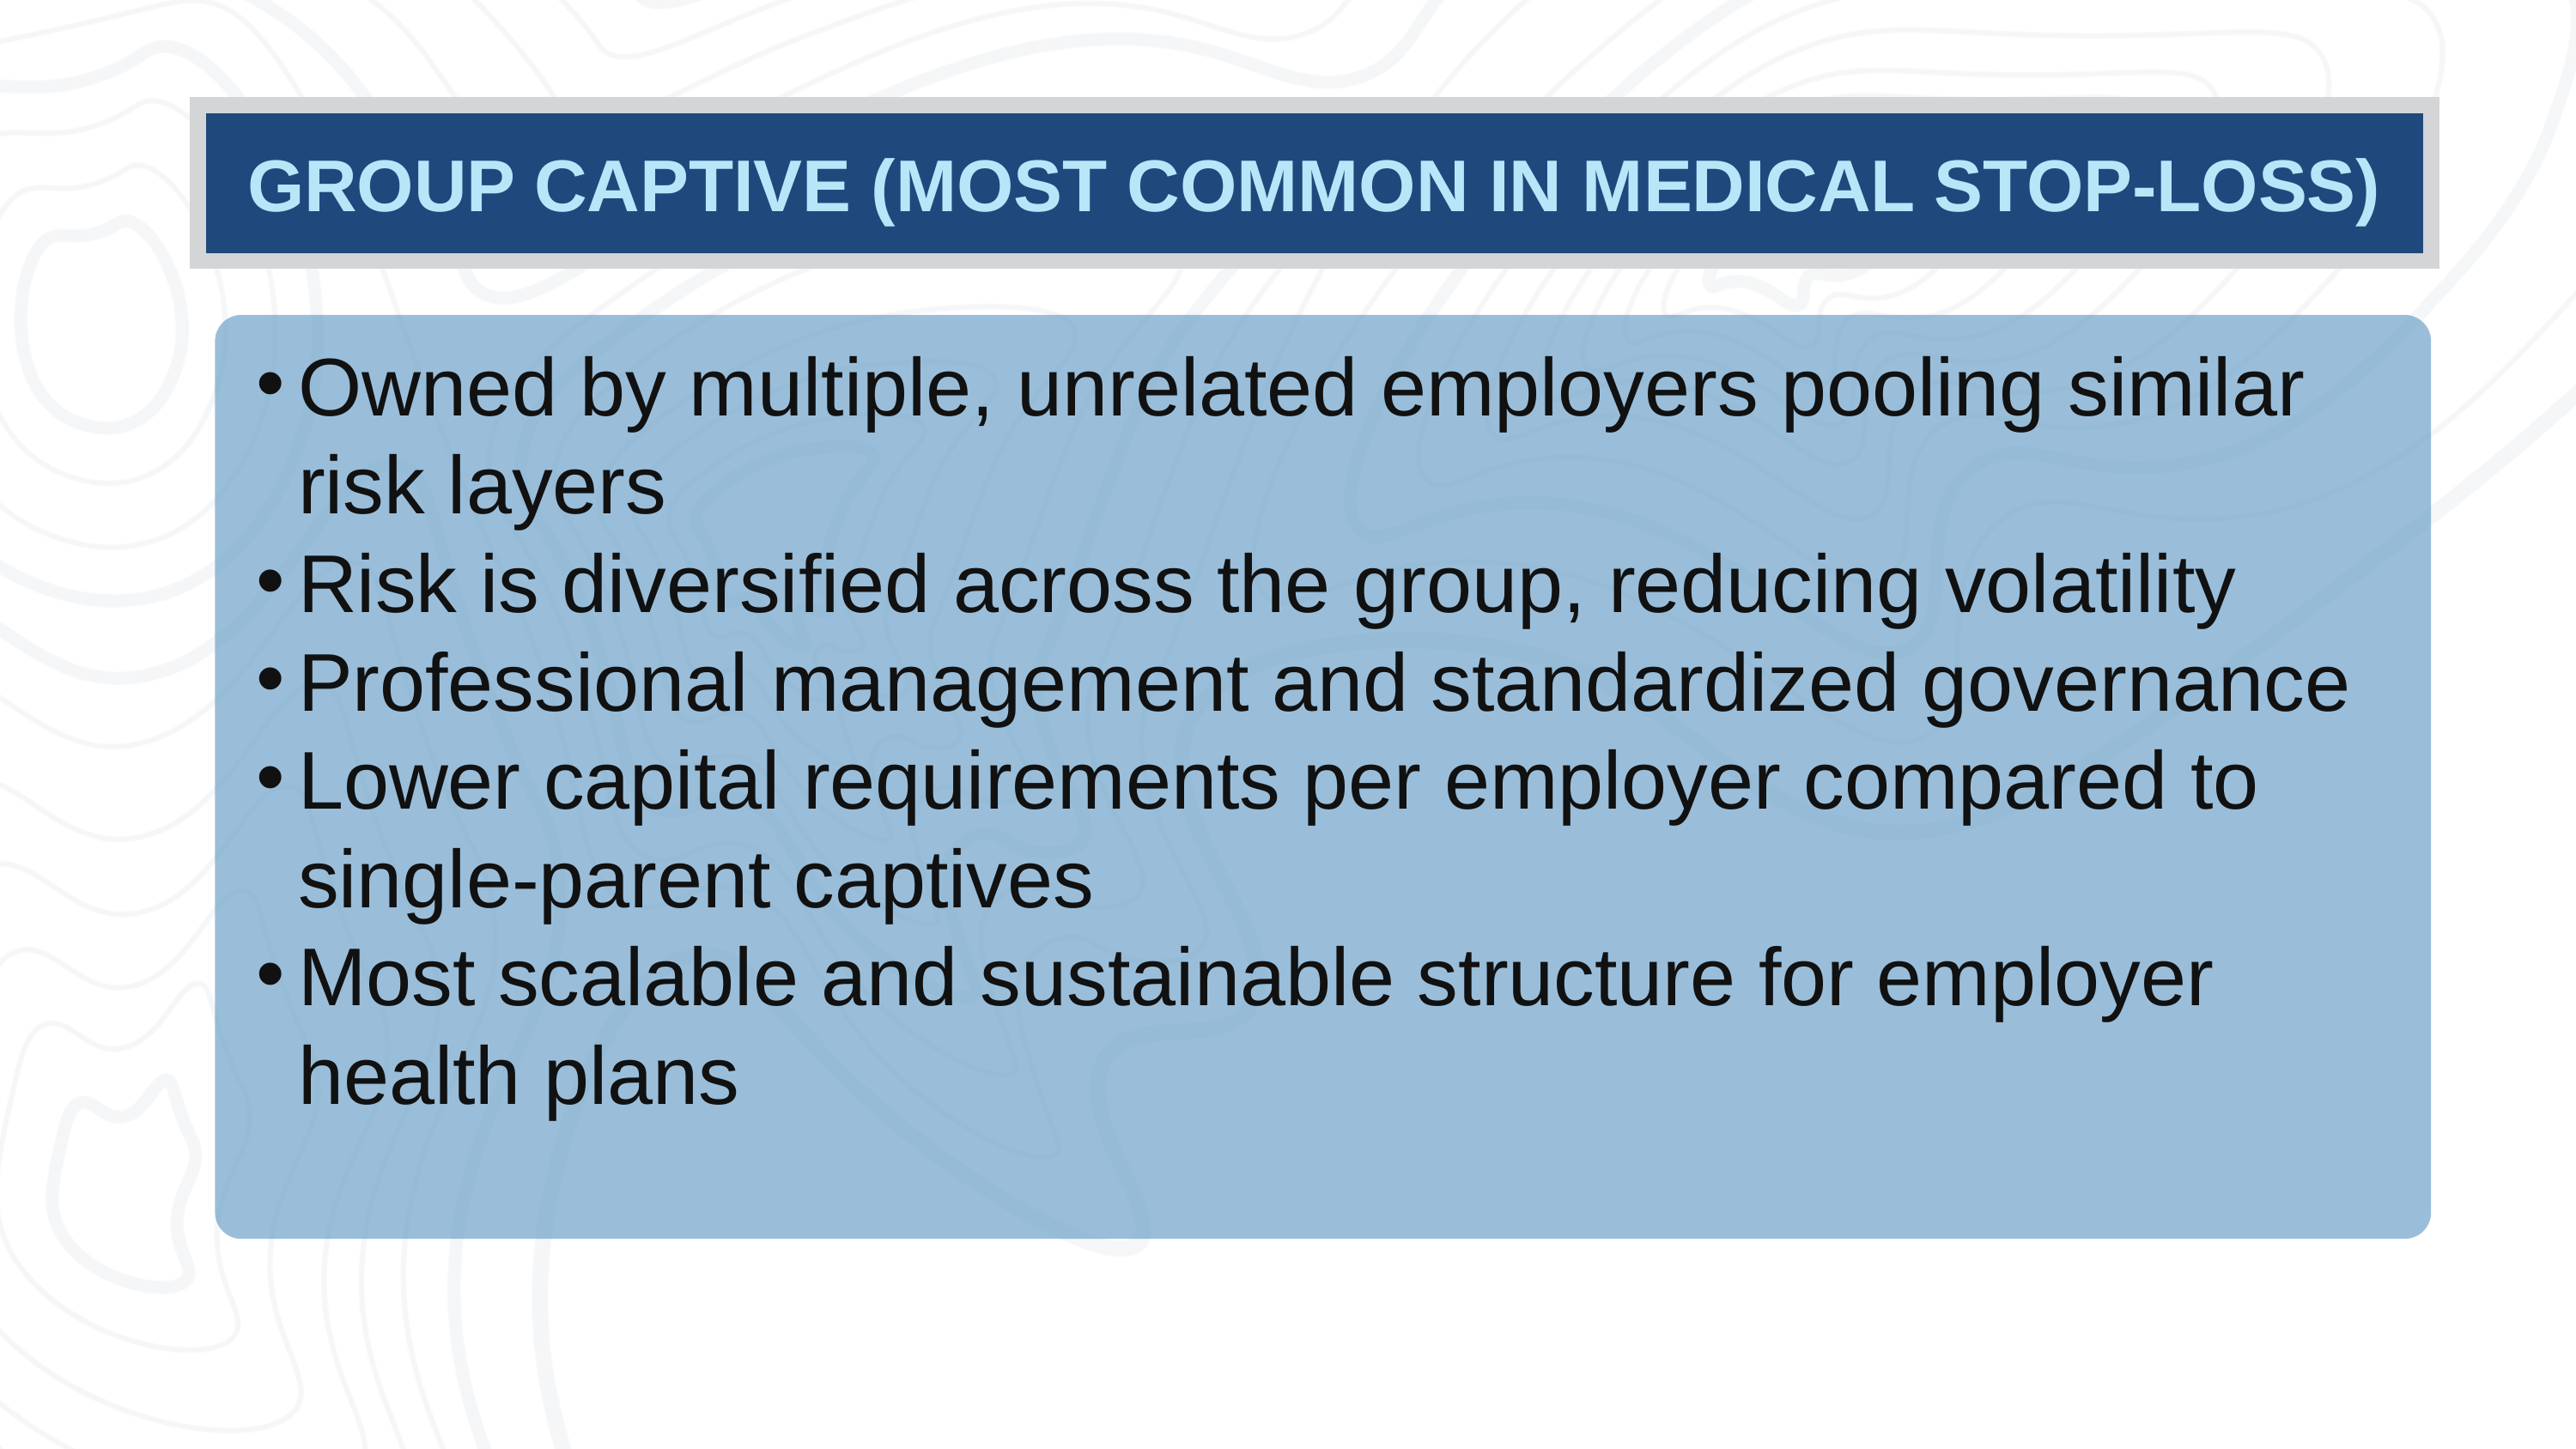

GROUP CAPTIVE (MOST COMMON IN MEDICAL STOP-LOSS)

Owned by multiple, unrelated employers pooling similar risk layers
Risk is diversified across the group, reducing volatility
Professional management and standardized governance
Lower capital requirements per employer compared to single-parent captives
Most scalable and sustainable structure for employer health plans